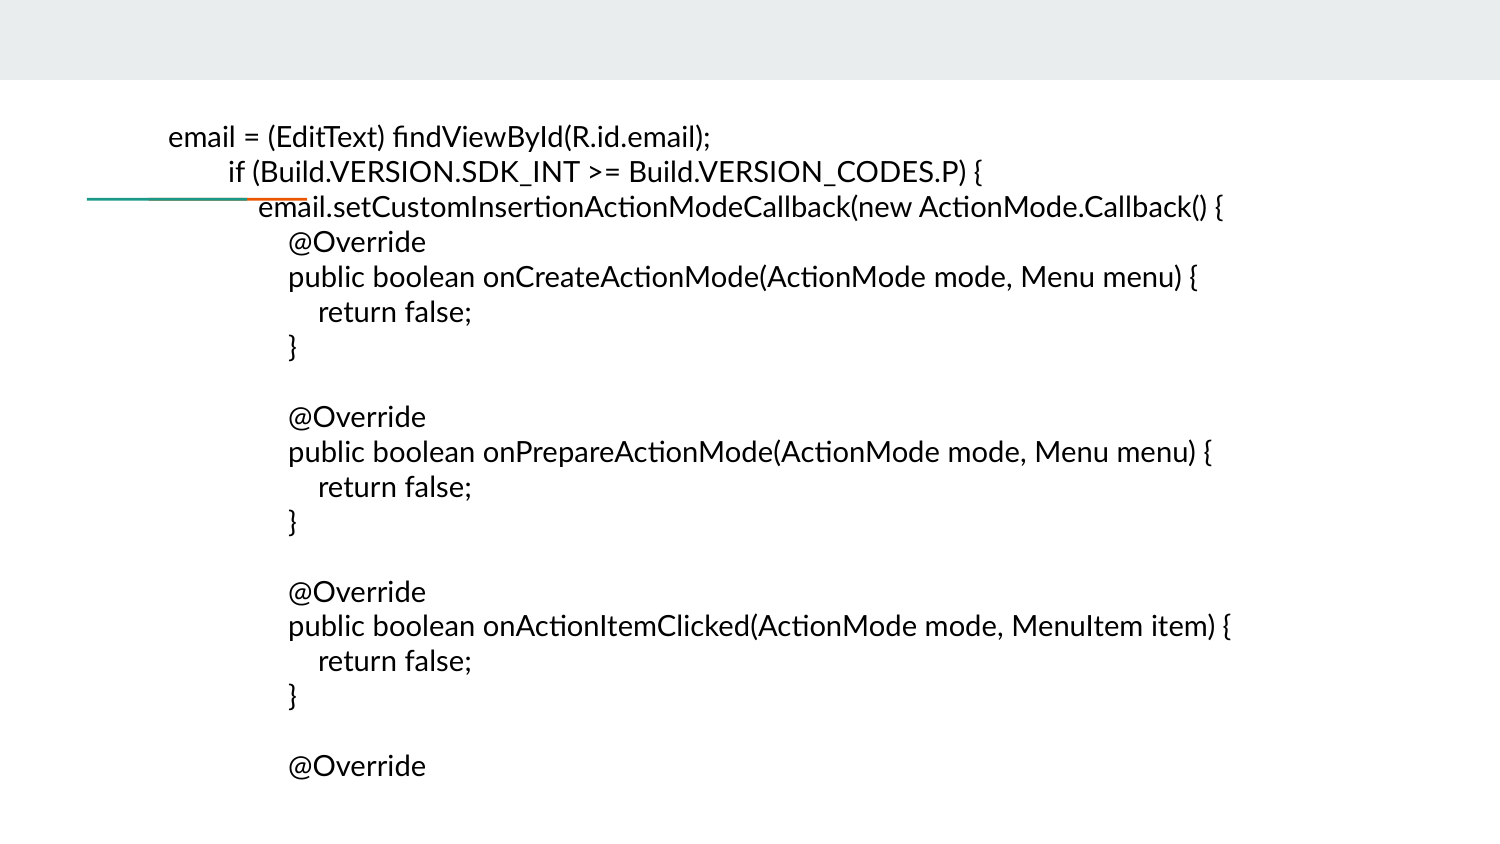

email = (EditText) findViewById(R.id.email);
        if (Build.VERSION.SDK_INT >= Build.VERSION_CODES.P) {
            email.setCustomInsertionActionModeCallback(new ActionMode.Callback() {
                @Override
                public boolean onCreateActionMode(ActionMode mode, Menu menu) {
                    return false;
                }

                @Override
                public boolean onPrepareActionMode(ActionMode mode, Menu menu) {
                    return false;
                }

                @Override
                public boolean onActionItemClicked(ActionMode mode, MenuItem item) {
                    return false;
                }

                @Override